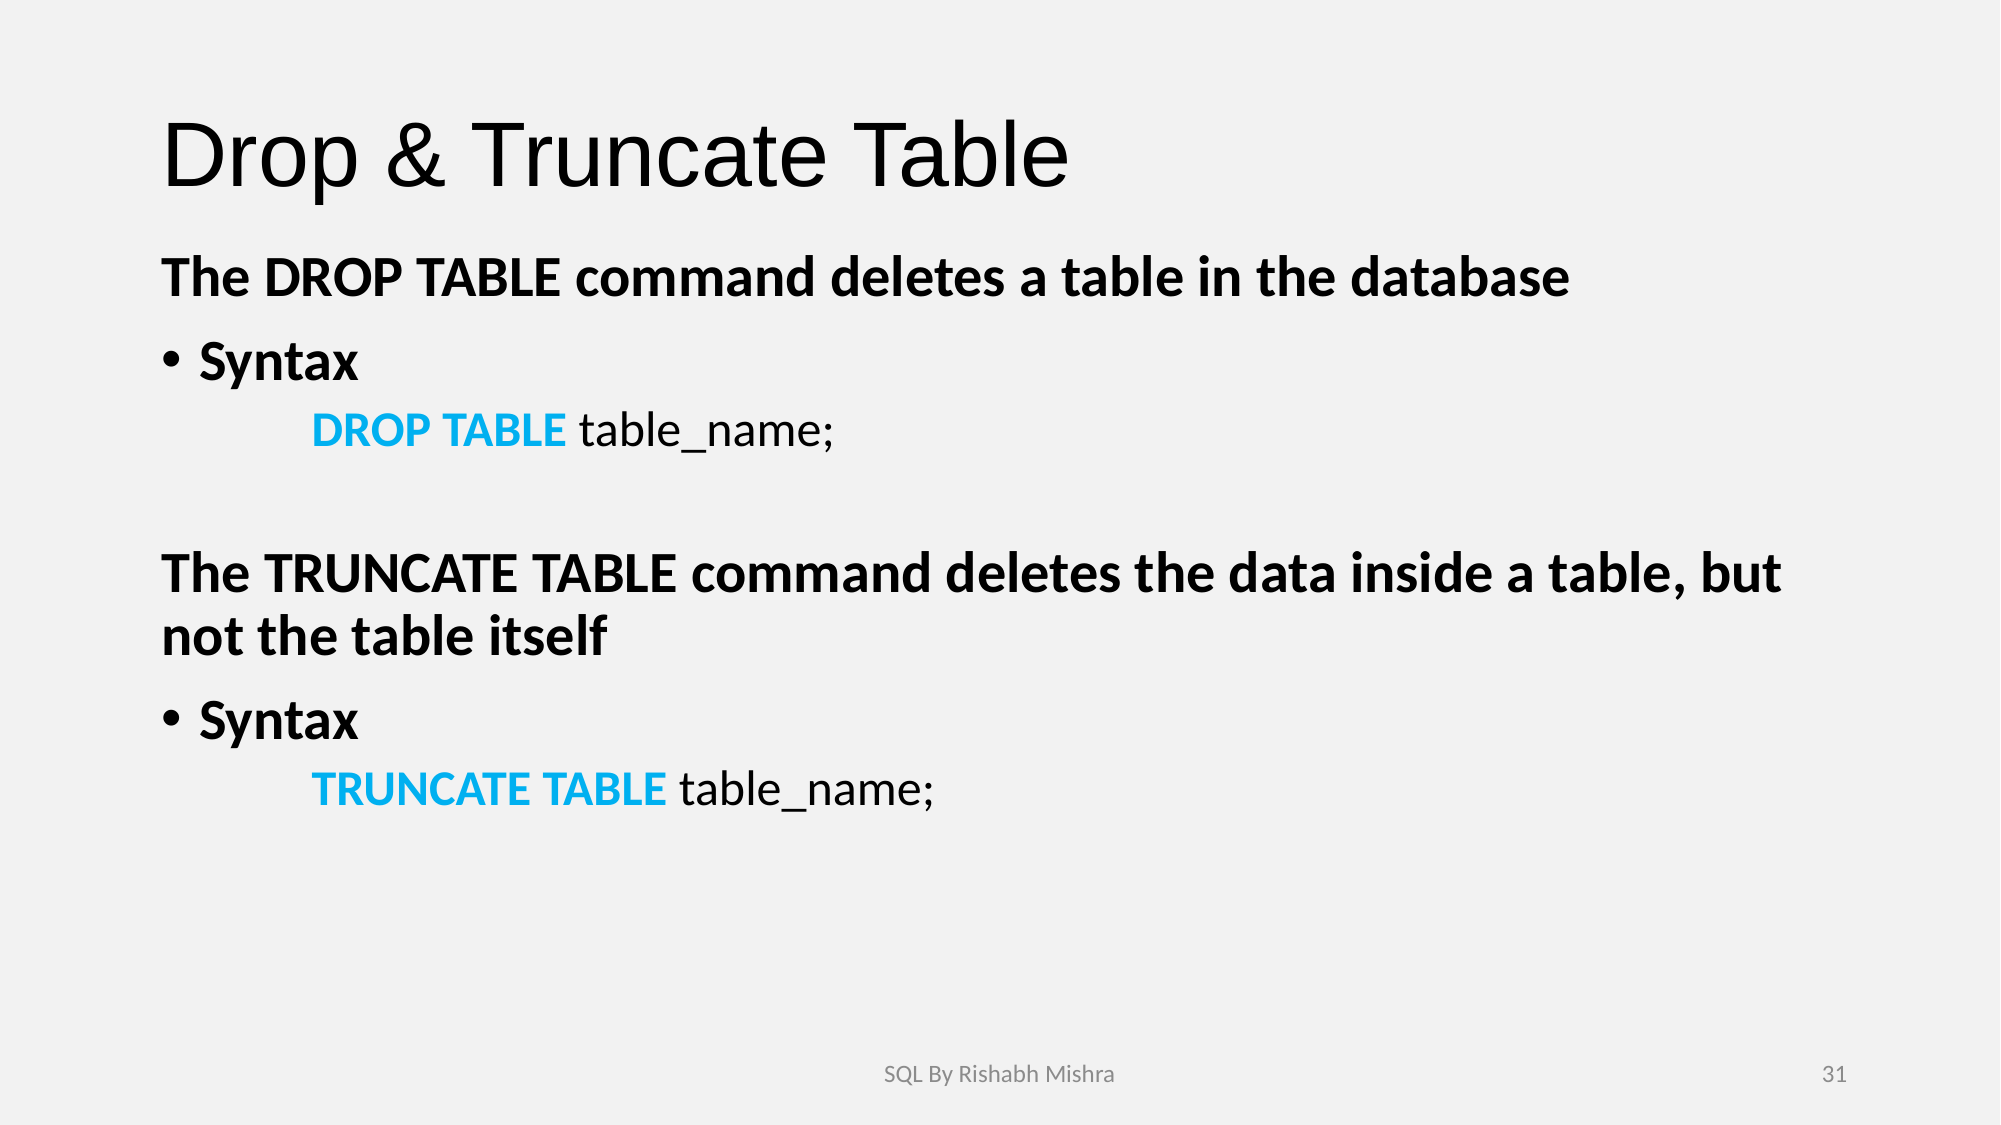

# Drop & Truncate Table
The DROP TABLE command deletes a table in the database
Syntax
DROP TABLE table_name;

The TRUNCATE TABLE command deletes the data inside a table, but not the table itself
Syntax
TRUNCATE TABLE table_name;

SQL By Rishabh Mishra
31